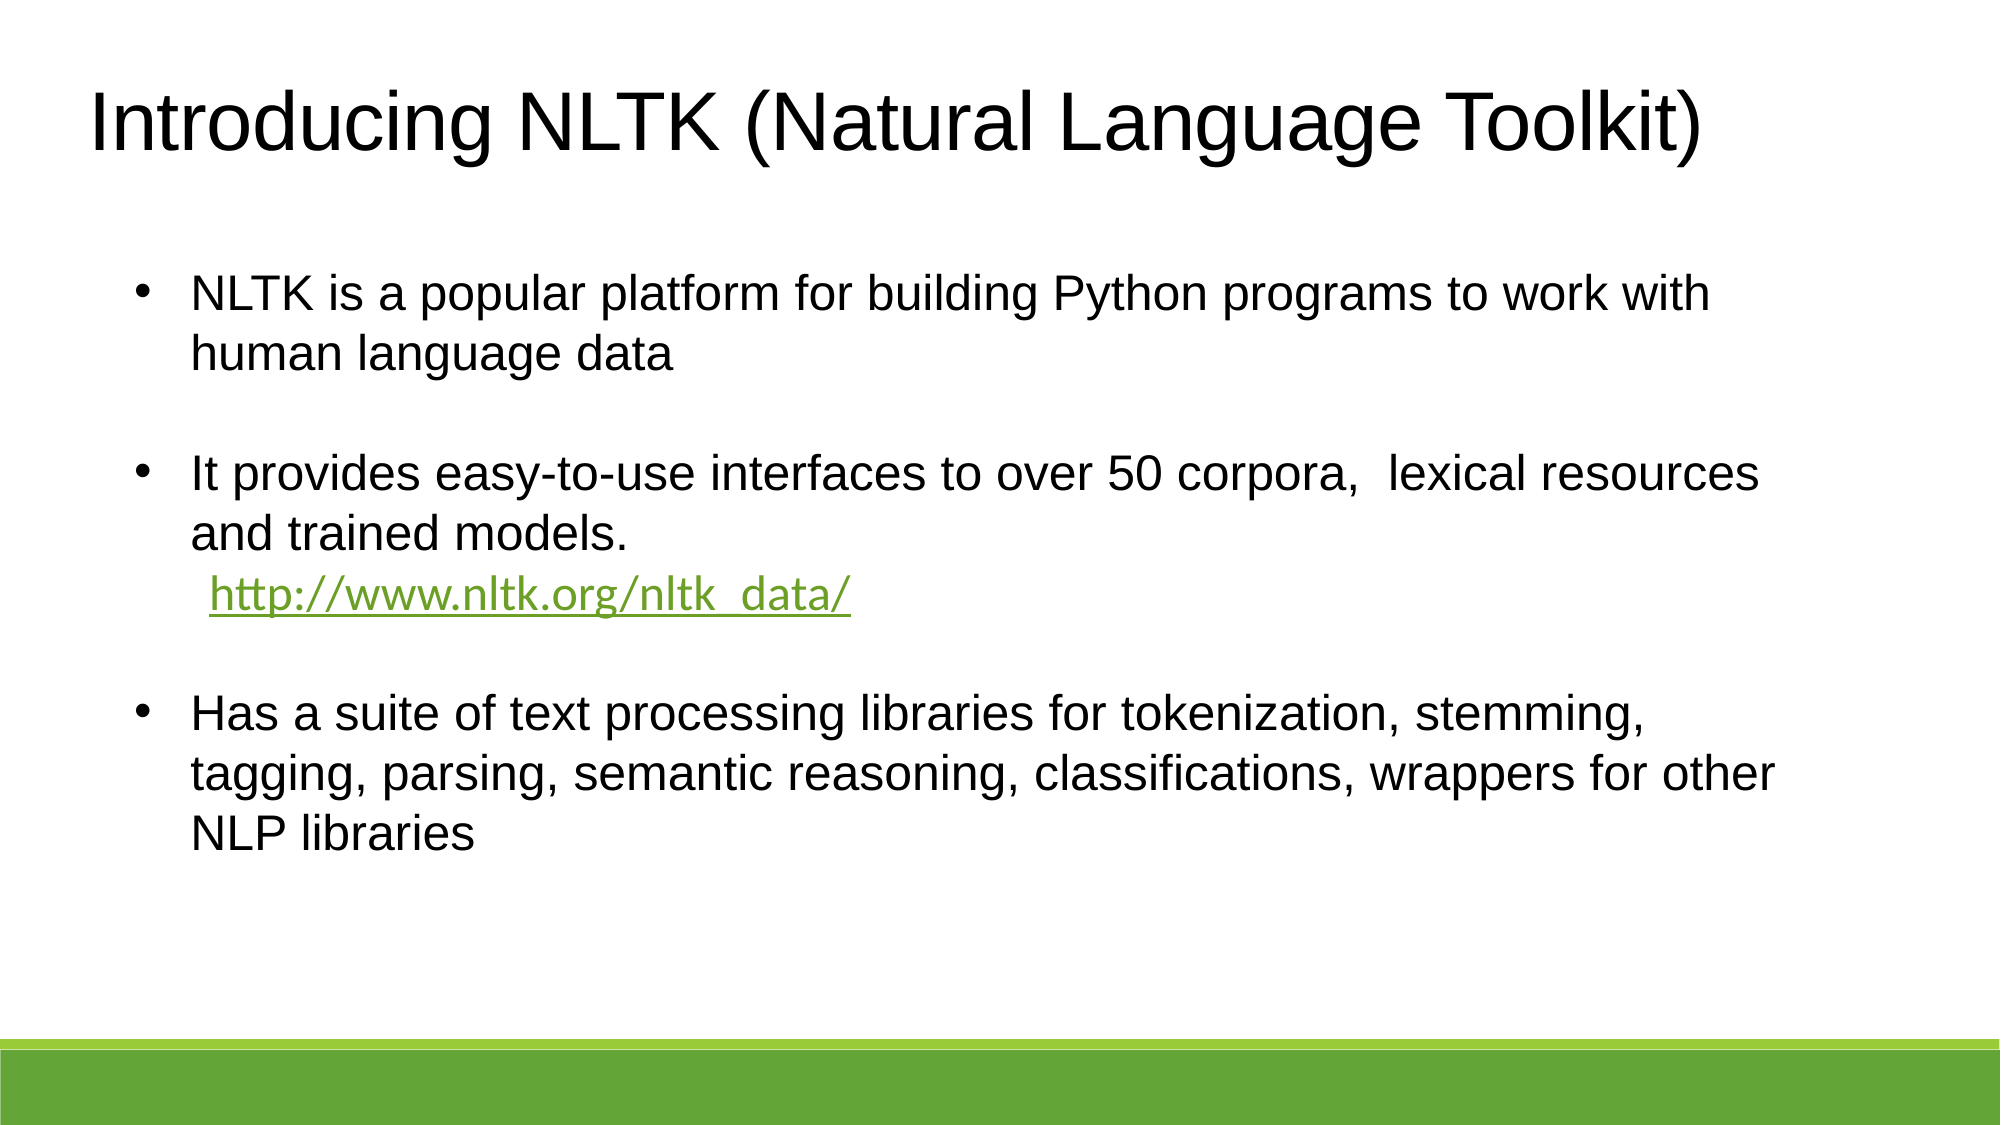

Introducing NLTK (Natural Language Toolkit)
NLTK is a popular platform for building Python programs to work with human language data

It provides easy-to-use interfaces to over 50 corpora,  lexical resources and trained models.
http://www.nltk.org/nltk_data/

Has a suite of text processing libraries for tokenization, stemming, tagging, parsing, semantic reasoning, classifications, wrappers for other NLP libraries